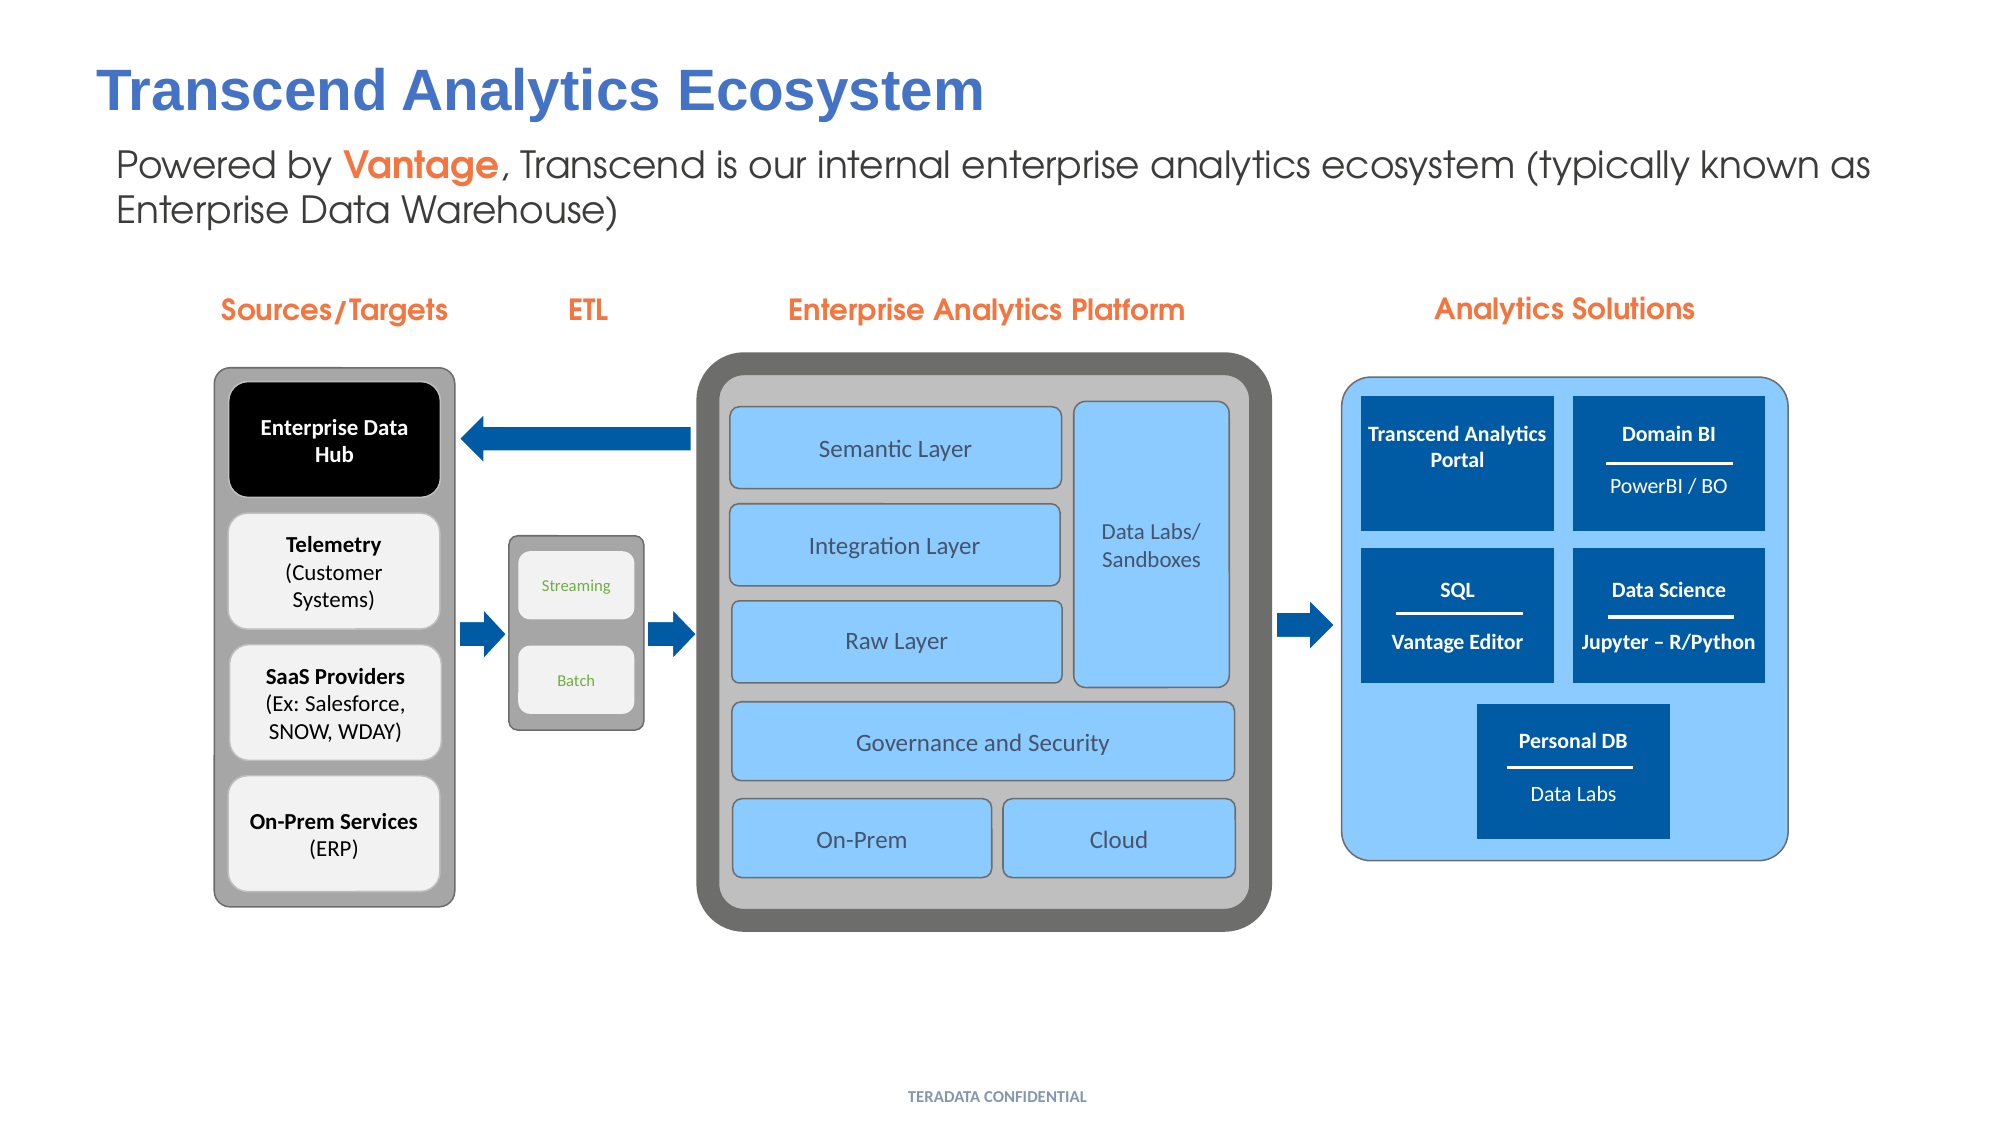

Transcend Analytics Ecosystem
Powered by Vantage, Transcend is our internal enterprise analytics ecosystem (typically known as Enterprise Data Warehouse)
Analytics Solutions
Sources/Targets
ETL
Enterprise Analytics Platform

Transcend Analytics Portal

Domain BI

PowerBI / BO

SQL

Vantage Editor

Data Science

Jupyter – R/Python

Personal DB

Data Labs

Enterprise Data Hub
Data Labs/ Sandboxes
Semantic Layer

Integration Layer

Telemetry
(Customer Systems)

Streaming

Raw Layer

SaaS Providers
(Ex: Salesforce, SNOW, WDAY)
Batch
Governance and Security
On-Prem Services
(ERP)
On-Prem
Cloud